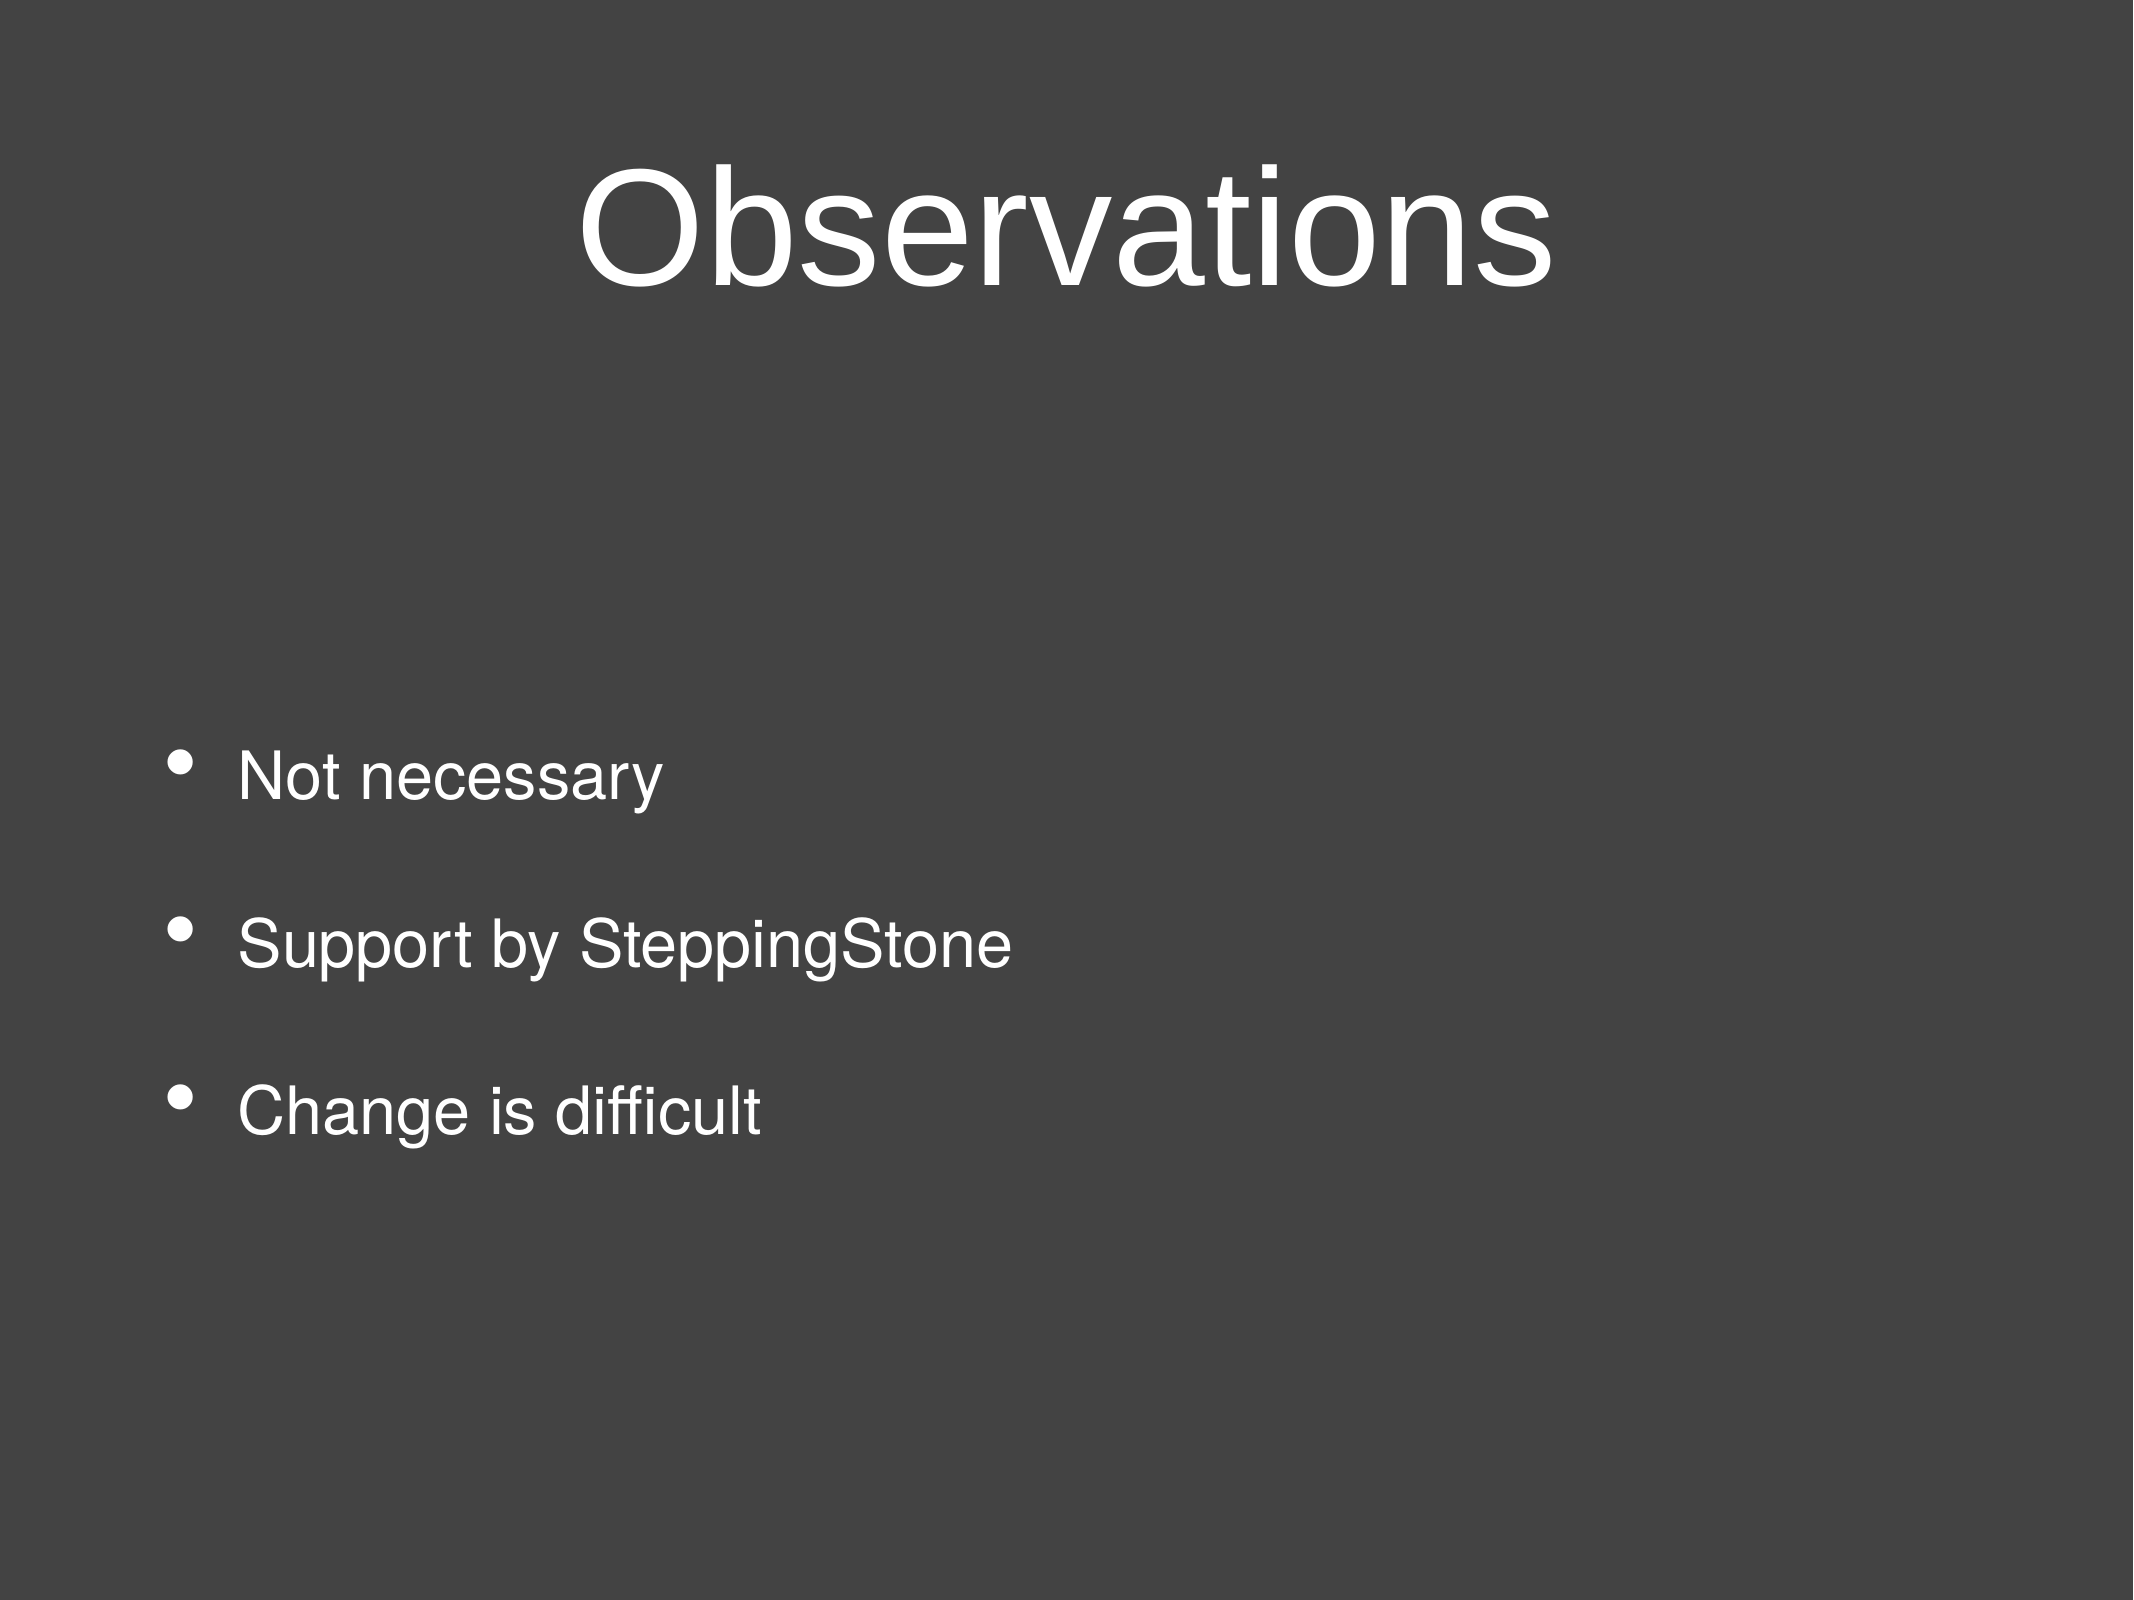

# Observations
Not necessary
Support by SteppingStone
Change is difficult